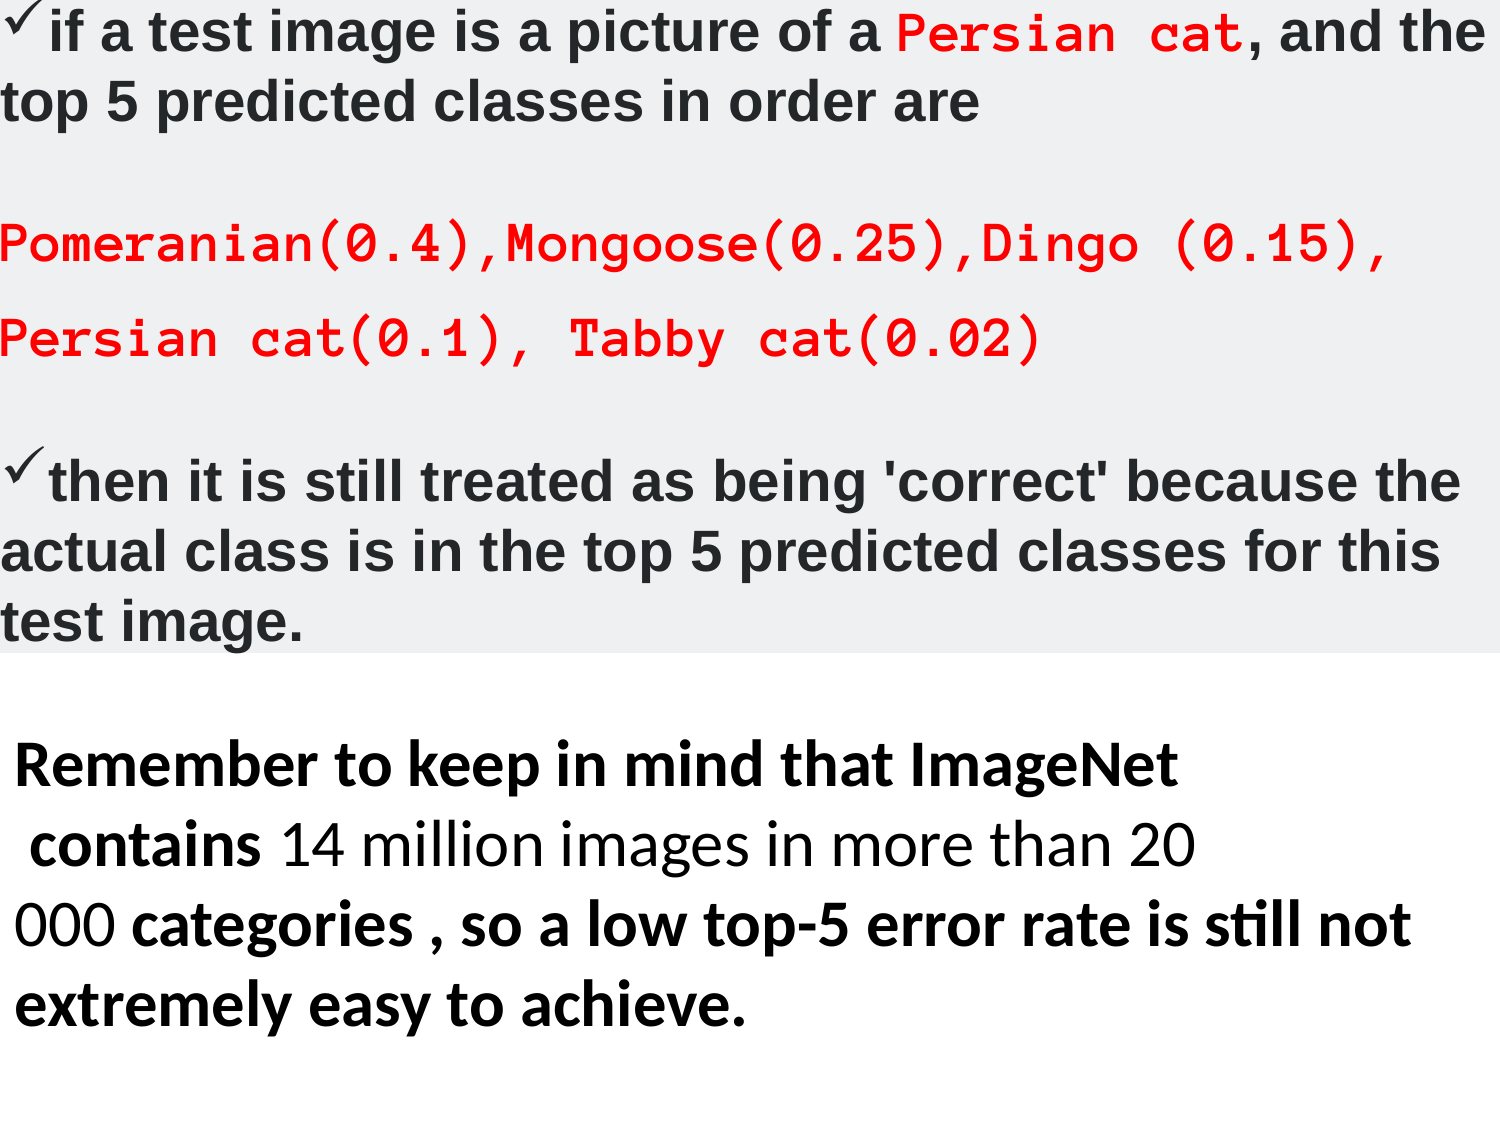

if a test image is a picture of a Persian cat, and the top 5 predicted classes in order are

Pomeranian(0.4),Mongoose(0.25),Dingo (0.15), Persian cat(0.1), Tabby cat(0.02)

then it is still treated as being 'correct' because the actual class is in the top 5 predicted classes for this test image.
Remember to keep in mind that ImageNet  contains 14 million images in more than 20 000 categories , so a low top-5 error rate is still not extremely easy to achieve.